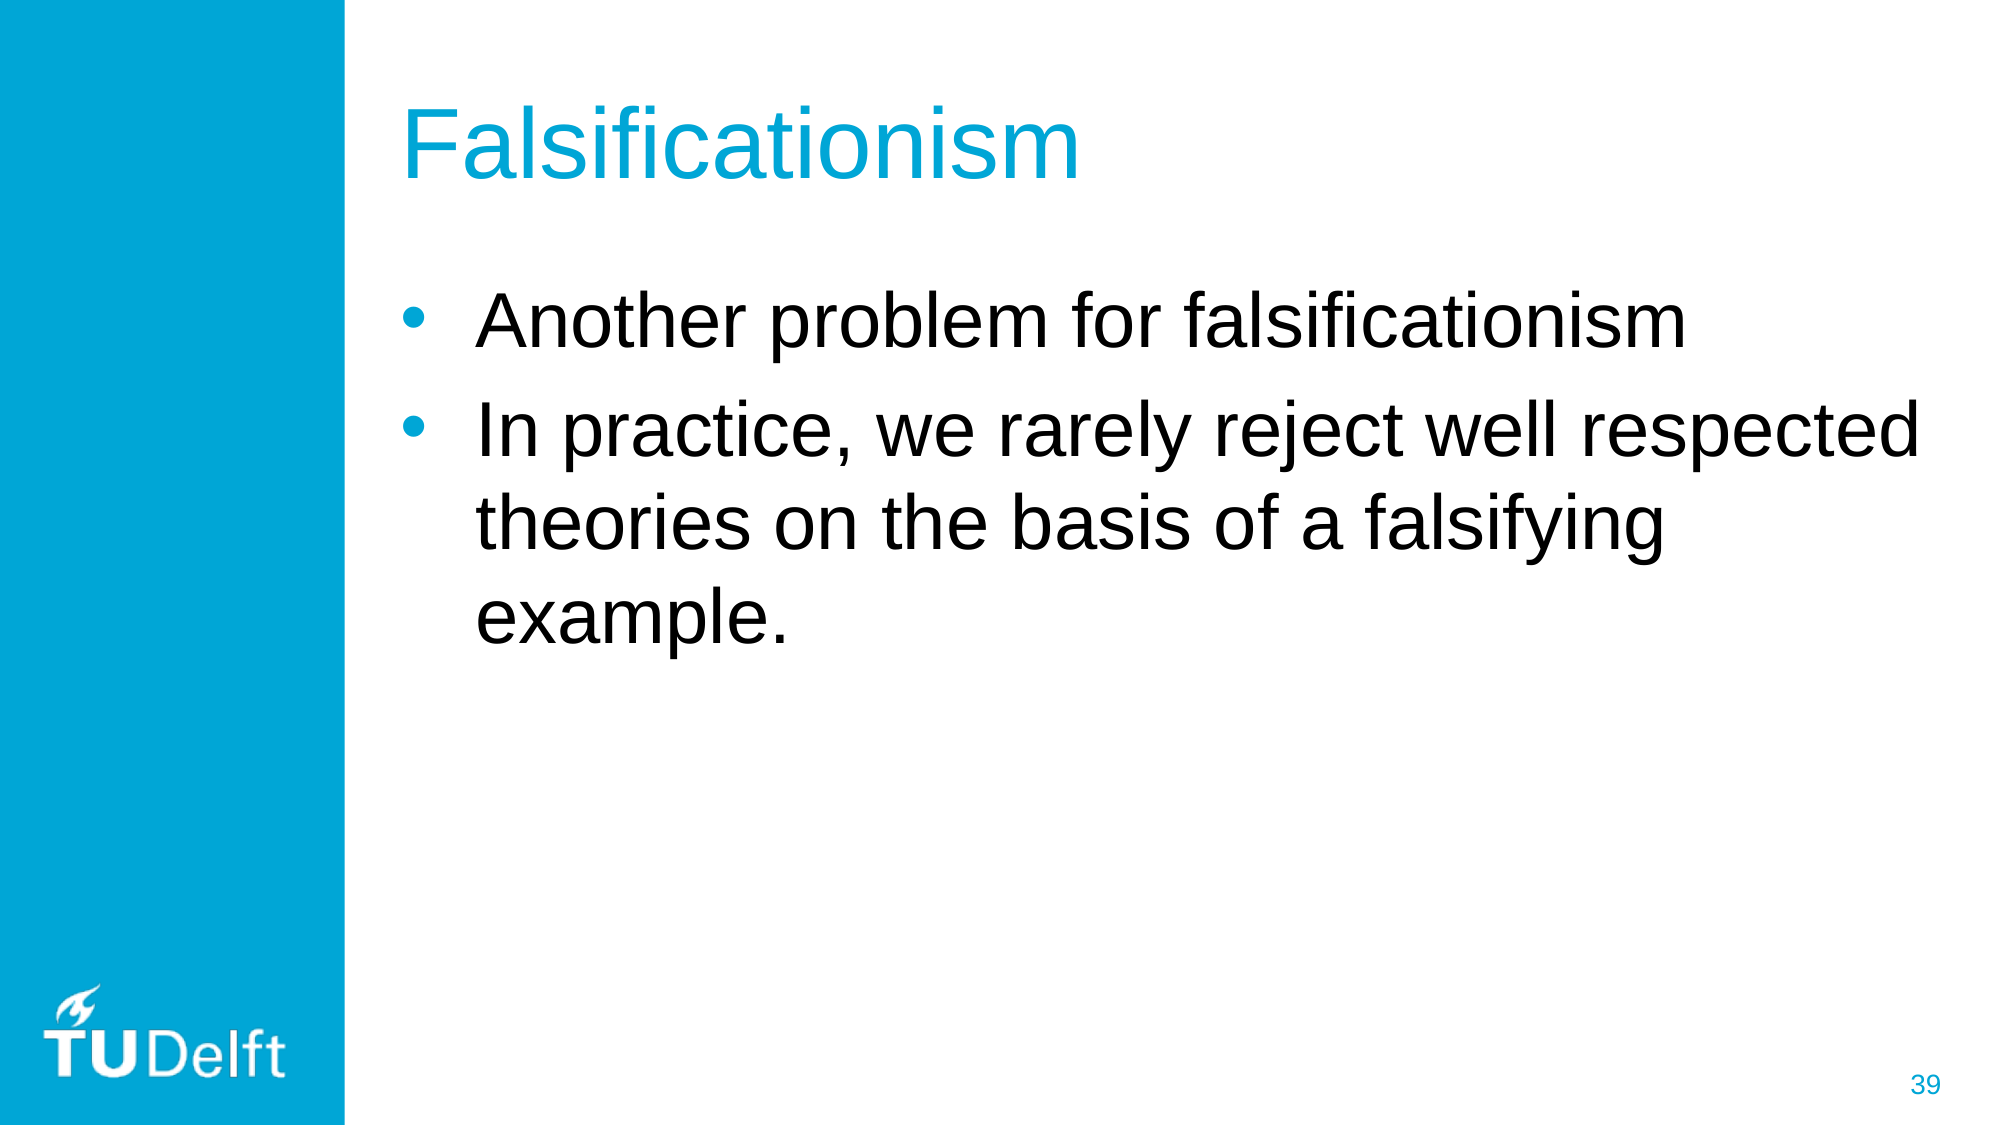

# Falsificationism
Another problem for falsificationism
In practice, we rarely reject well respected theories on the basis of a falsifying example.